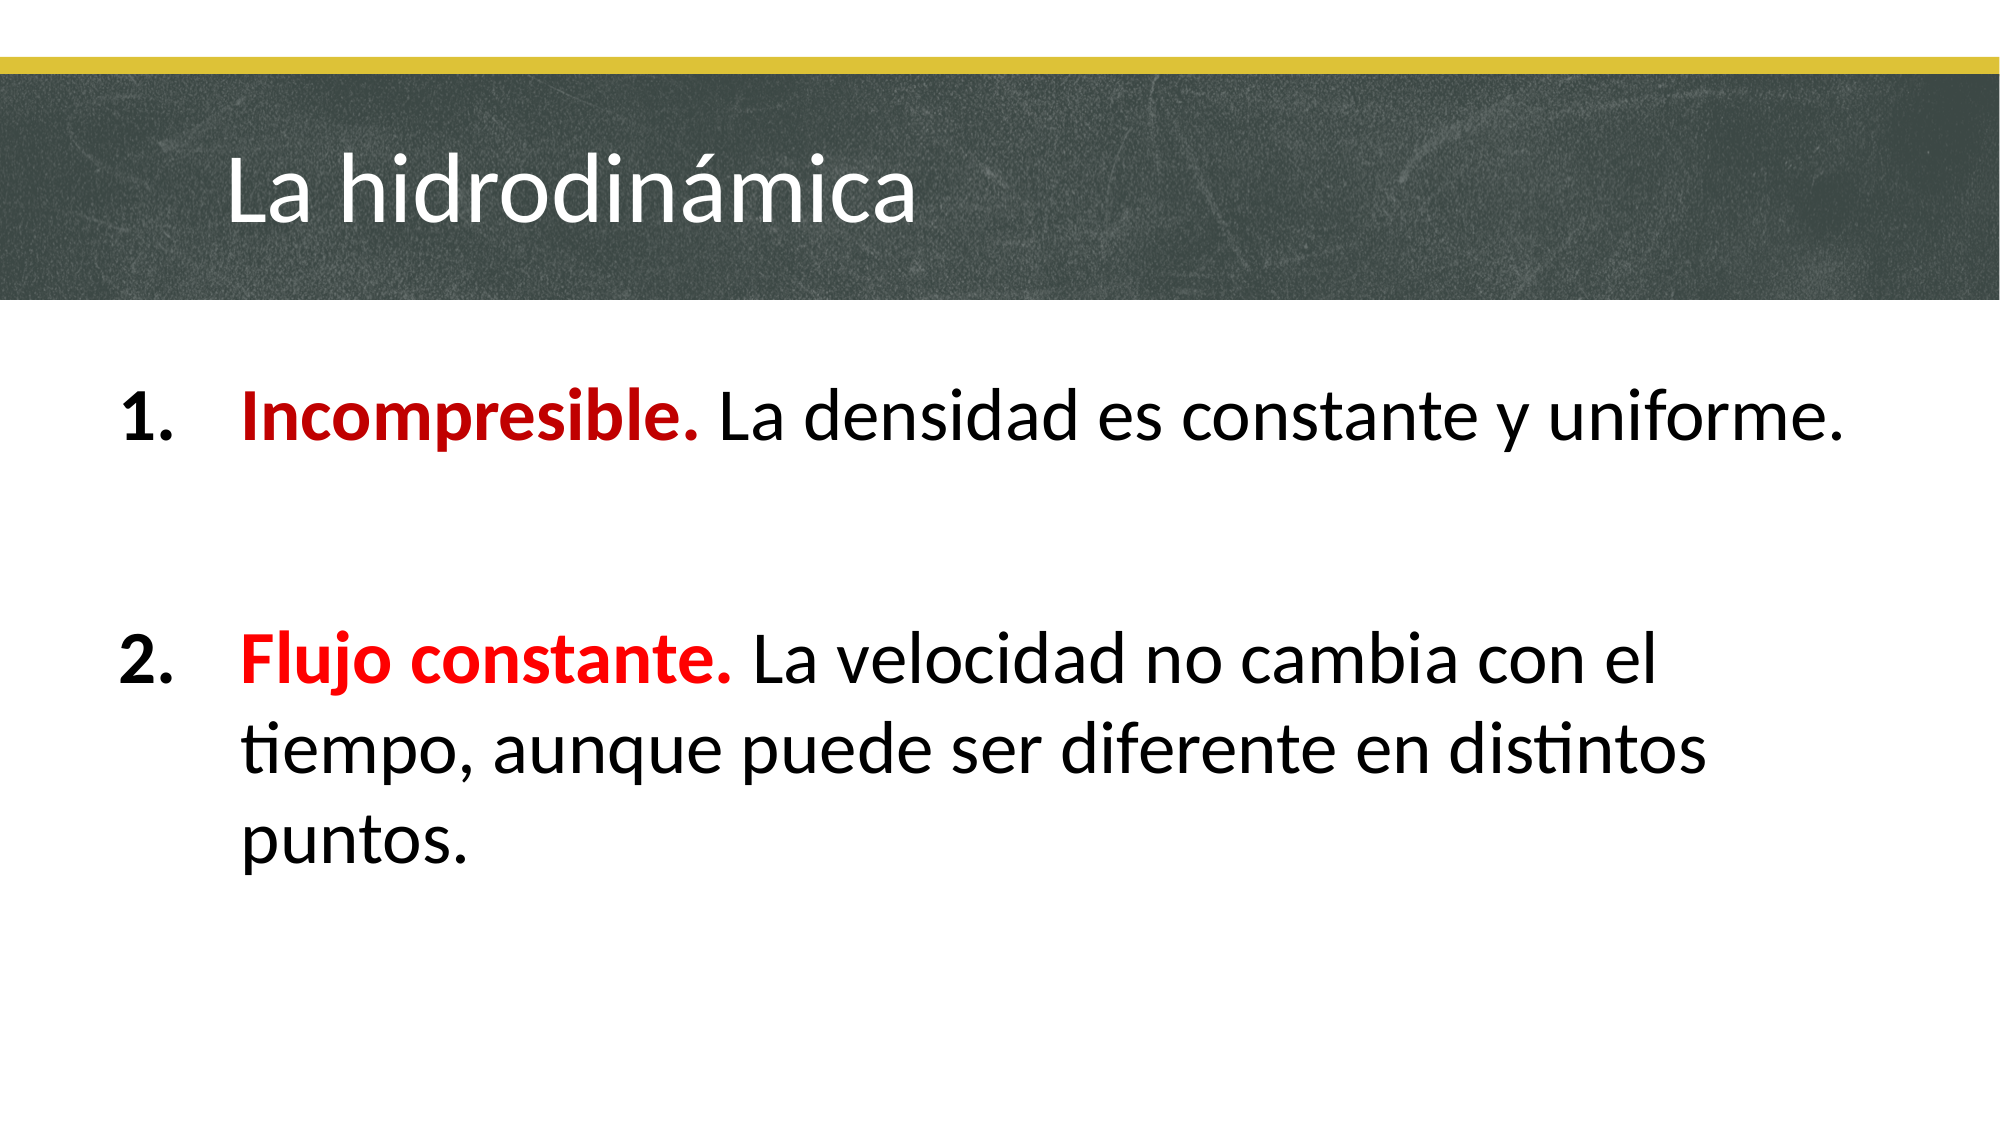

# La hidrodinámica
Incompresible. La densidad es constante y uniforme.

Flujo constante. La velocidad no cambia con el tiempo, aunque puede ser diferente en distintos puntos.